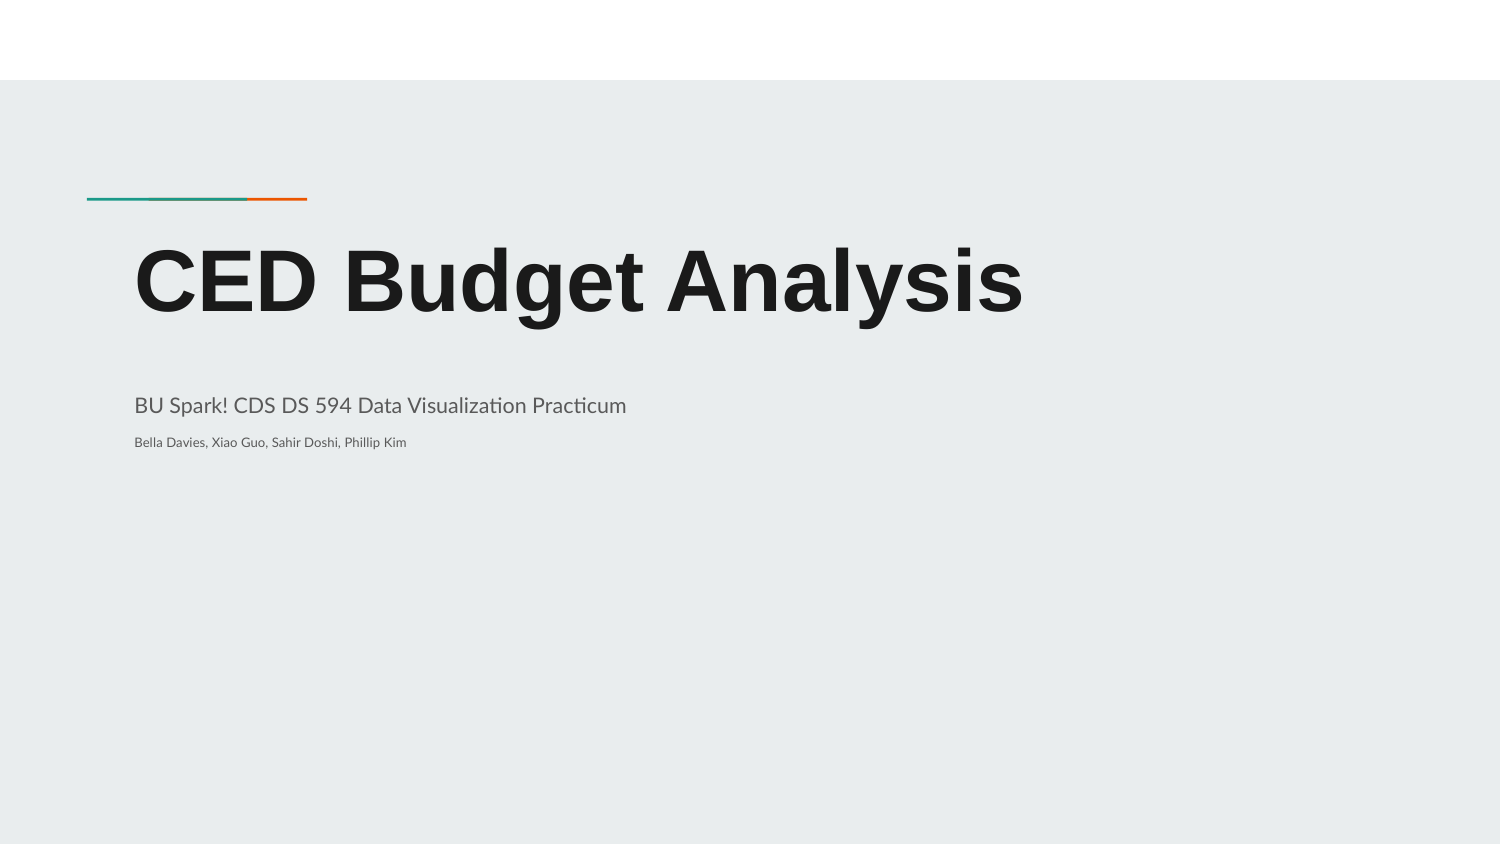

# CED Budget Analysis
BU Spark! CDS DS 594 Data Visualization Practicum

Bella Davies, Xiao Guo, Sahir Doshi, Phillip Kim